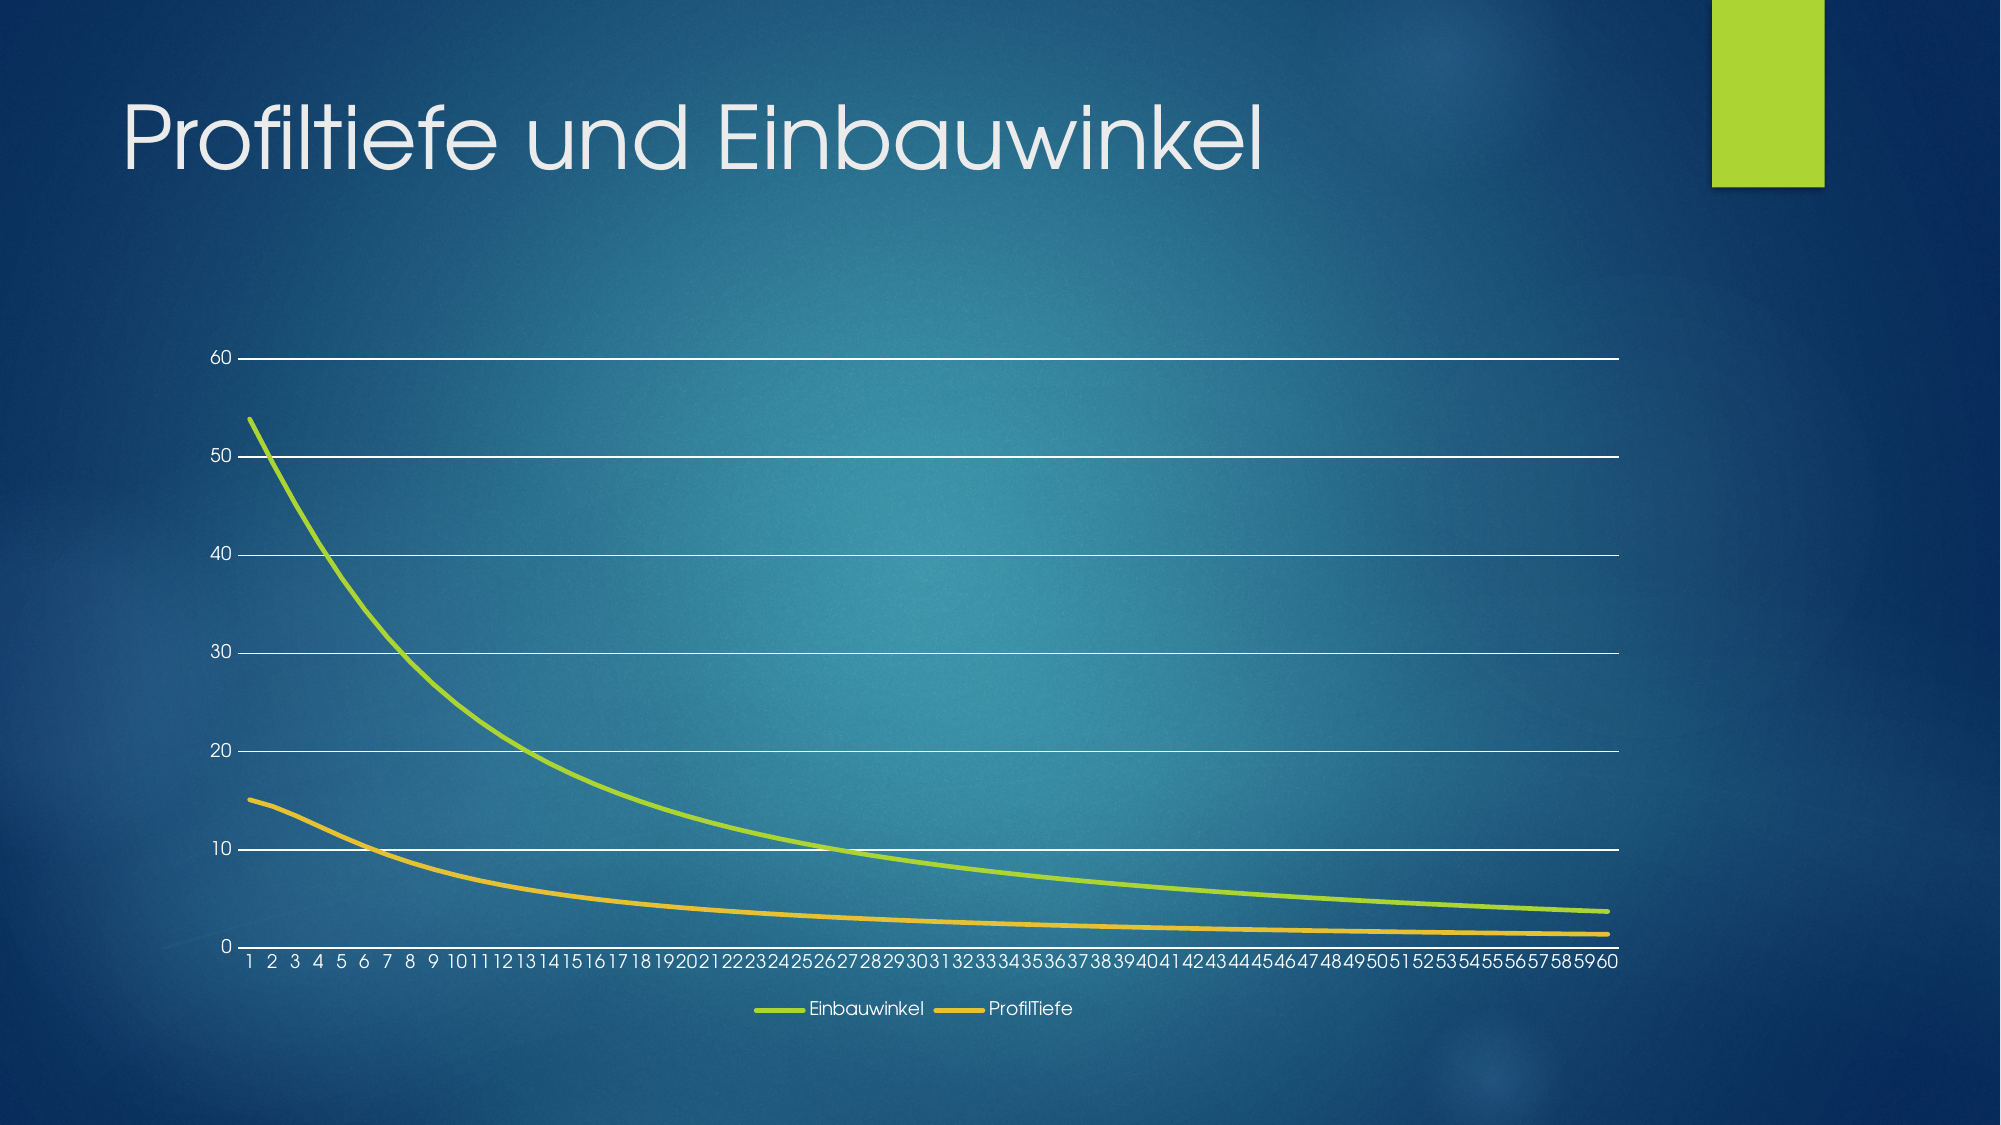

# Profiltiefe und Einbauwinkel

### Chart

| Category | Einbauwinkel | ProfilTiefe |
|---|---|---|
| 1 | 53.891865896999086 | 15.108925256586366 |
| 2 | 49.41409211952045 | 14.431884850721545 |
| 3 | 45.176183172698366 | 13.481138127779595 |
| 4 | 41.25362824430287 | 12.418905180153828 |
| 5 | 37.68532210992927 | 11.362305288058304 |
| 6 | 34.47916547075627 | 10.376097300642183 |
| 7 | 31.621251706082617 | 9.486864829051205 |
| 8 | 29.084886179913035 | 8.699171934949952 |
| 9 | 26.83759055969548 | 8.006921179724662 |
| 10 | 24.84575264294566 | 7.399872655935363 |
| 11 | 23.077322761721717 | 6.866942766393801 |
| 12 | 21.5031445148146 | 6.397688558410181 |
| 13 | 20.097434423171006 | 5.982861882025647 |
| 14 | 18.837780871399932 | 5.614521232233488 |
| 15 | 17.70490068291867 | 5.28595191821512 |
| 16 | 16.68229496554852 | 4.991516867376534 |
| 17 | 15.755882592068946 | 4.726494563781712 |
| 18 | 14.913651158537757 | 4.486928073415322 |
| 19 | 14.145343072351046 | 4.269493560998802 |
| 20 | 13.442182299558006 | 4.071389625181418 |
| 21 | 12.796641099298434 | 3.8902458270312215 |
| 22 | 12.202243218787626 | 3.7240477875685736 |
| 23 | 11.653398984513467 | 3.5710761118971153 |
| 24 | 11.145267622812536 | 3.429856641015177 |
| 25 | 10.673642482719357 | 3.299119892965328 |
| 26 | 10.234855348945743 | 3.177767923022233 |
| 27 | 9.825696584666845 | 3.0648471639173605 |
| 28 | 9.443348365646585 | 2.9595260881532637 |
| 29 | 9.08532873107702 | 2.8610767654214873 |
| 30 | 8.749444574515666 | 2.7688595745515747 |
| 31 | 8.433752032608014 | 2.6823104783558693 |
| 32 | 8.13652300635825 | 2.6009303880885657 |
| 33 | 7.856216777456924 | 2.5242762380659345 |
| 34 | 7.591455868438755 | 2.4519534653532435 |
| 35 | 7.341005447365097 | 2.383609648411572 |
| 36 | 7.103755701492833 | 2.31892910548158 |
| 37 | 6.878706705219022 | 2.2576282908405005 |
| 38 | 6.664955389795804 | 2.1994518569268813 |
| 39 | 6.4616842894252216 | 2.144169274269444 |
| 40 | 6.268151793239052 | 2.0915719204205314 |
| 41 | 6.083683677665398 | 2.041470564650543 |
| 42 | 5.907665730654455 | 1.9936931877667818 |
| 43 | 5.73953730968882 | 1.9480830866747971 |
| 44 | 5.578785700654688 | 1.9044972216717033 |
| 45 | 5.424941165478558 | 1.862804771319716 |
| 46 | 5.277572583730441 | 1.8228858653875357 |
| 47 | 5.136283607797581 | 1.7846304710001915 |
| 48 | 5.000709263259937 | 1.7479374109902552 |
| 49 | 4.870512936169513 | 1.7127134966434028 |
| 50 | 4.745383697391597 | 1.6788727596982385 |
| 51 | 4.625033921285109 | 1.6463357706900763 |
| 52 | 4.509197162008886 | 1.615029032598375 |
| 53 | 4.397626255827157 | 1.5848844403306135 |
| 54 | 4.290091622103456 | 1.5558387979025645 |
| 55 | 4.1863797393438364 | 1.5278333862978664 |
| 56 | 4.086291775781294 | 1.500813575942556 |
| 57 | 3.9896423566699992 | 1.4747284785407997 |
| 58 | 3.896258452751412 | 1.4495306337094924 |
| 59 | 3.8059783763241883 | 1.4251757264406963 |
| 60 | 3.7186508730454015 | 1.401622331927812 |